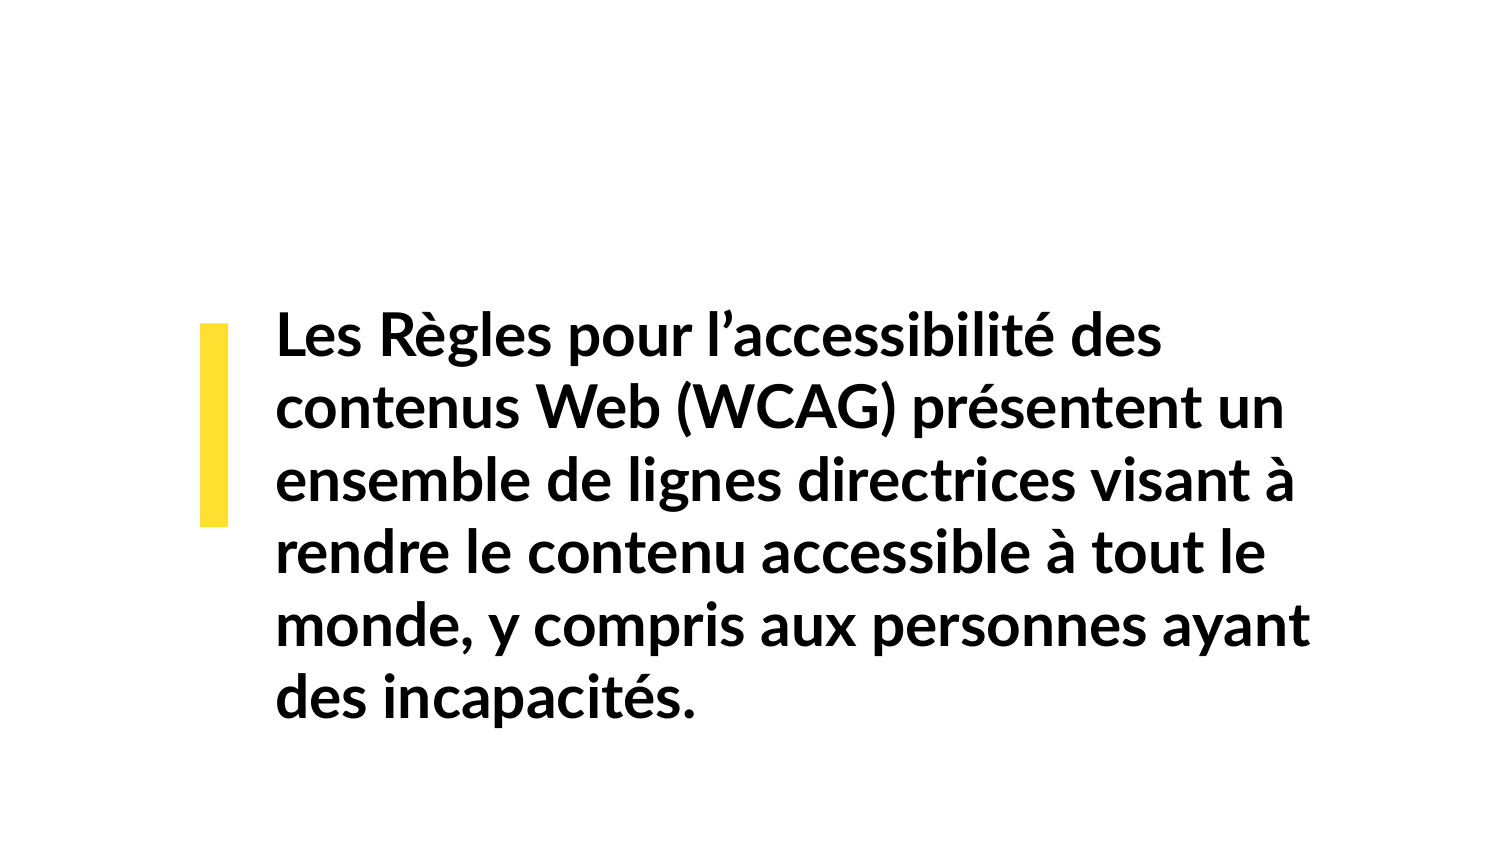

# Les Règles pour l’accessibilité des contenus Web (WCAG) présentent un ensemble de lignes directrices visant à rendre le contenu accessible à tout le monde, y compris aux personnes ayant des incapacités.